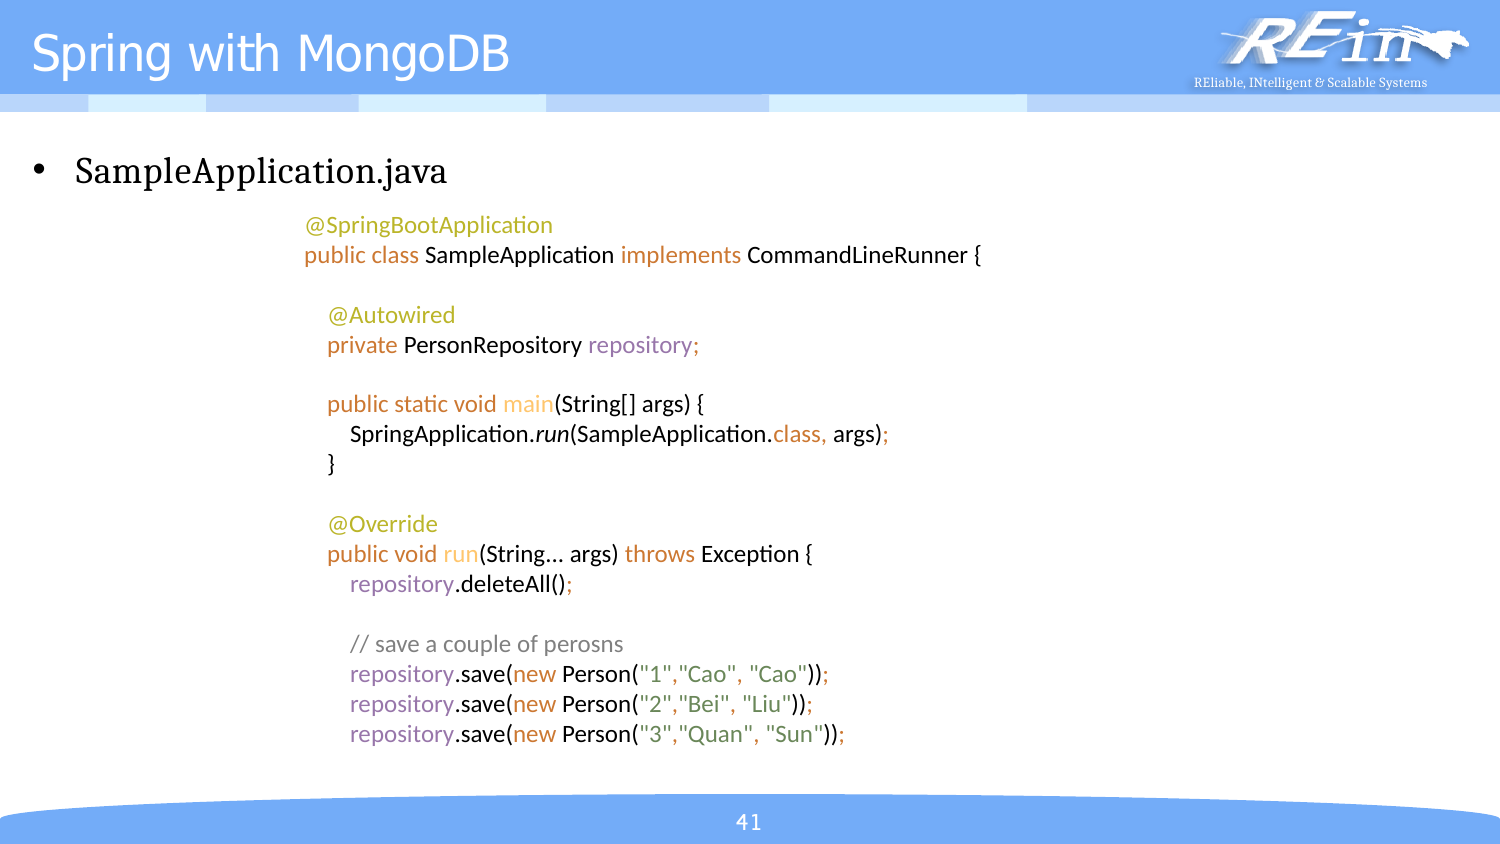

# Spring with MongoDB
SampleApplication.java
@SpringBootApplication
public class SampleApplication implements CommandLineRunner {
    @Autowired
    private PersonRepository repository;
    public static void main(String[] args) {
        SpringApplication.run(SampleApplication.class, args);
    }
    @Override
    public void run(String... args) throws Exception {
        repository.deleteAll();
        // save a couple of perosns
        repository.save(new Person("1","Cao", "Cao"));
        repository.save(new Person("2","Bei", "Liu"));
        repository.save(new Person("3","Quan", "Sun"));
41